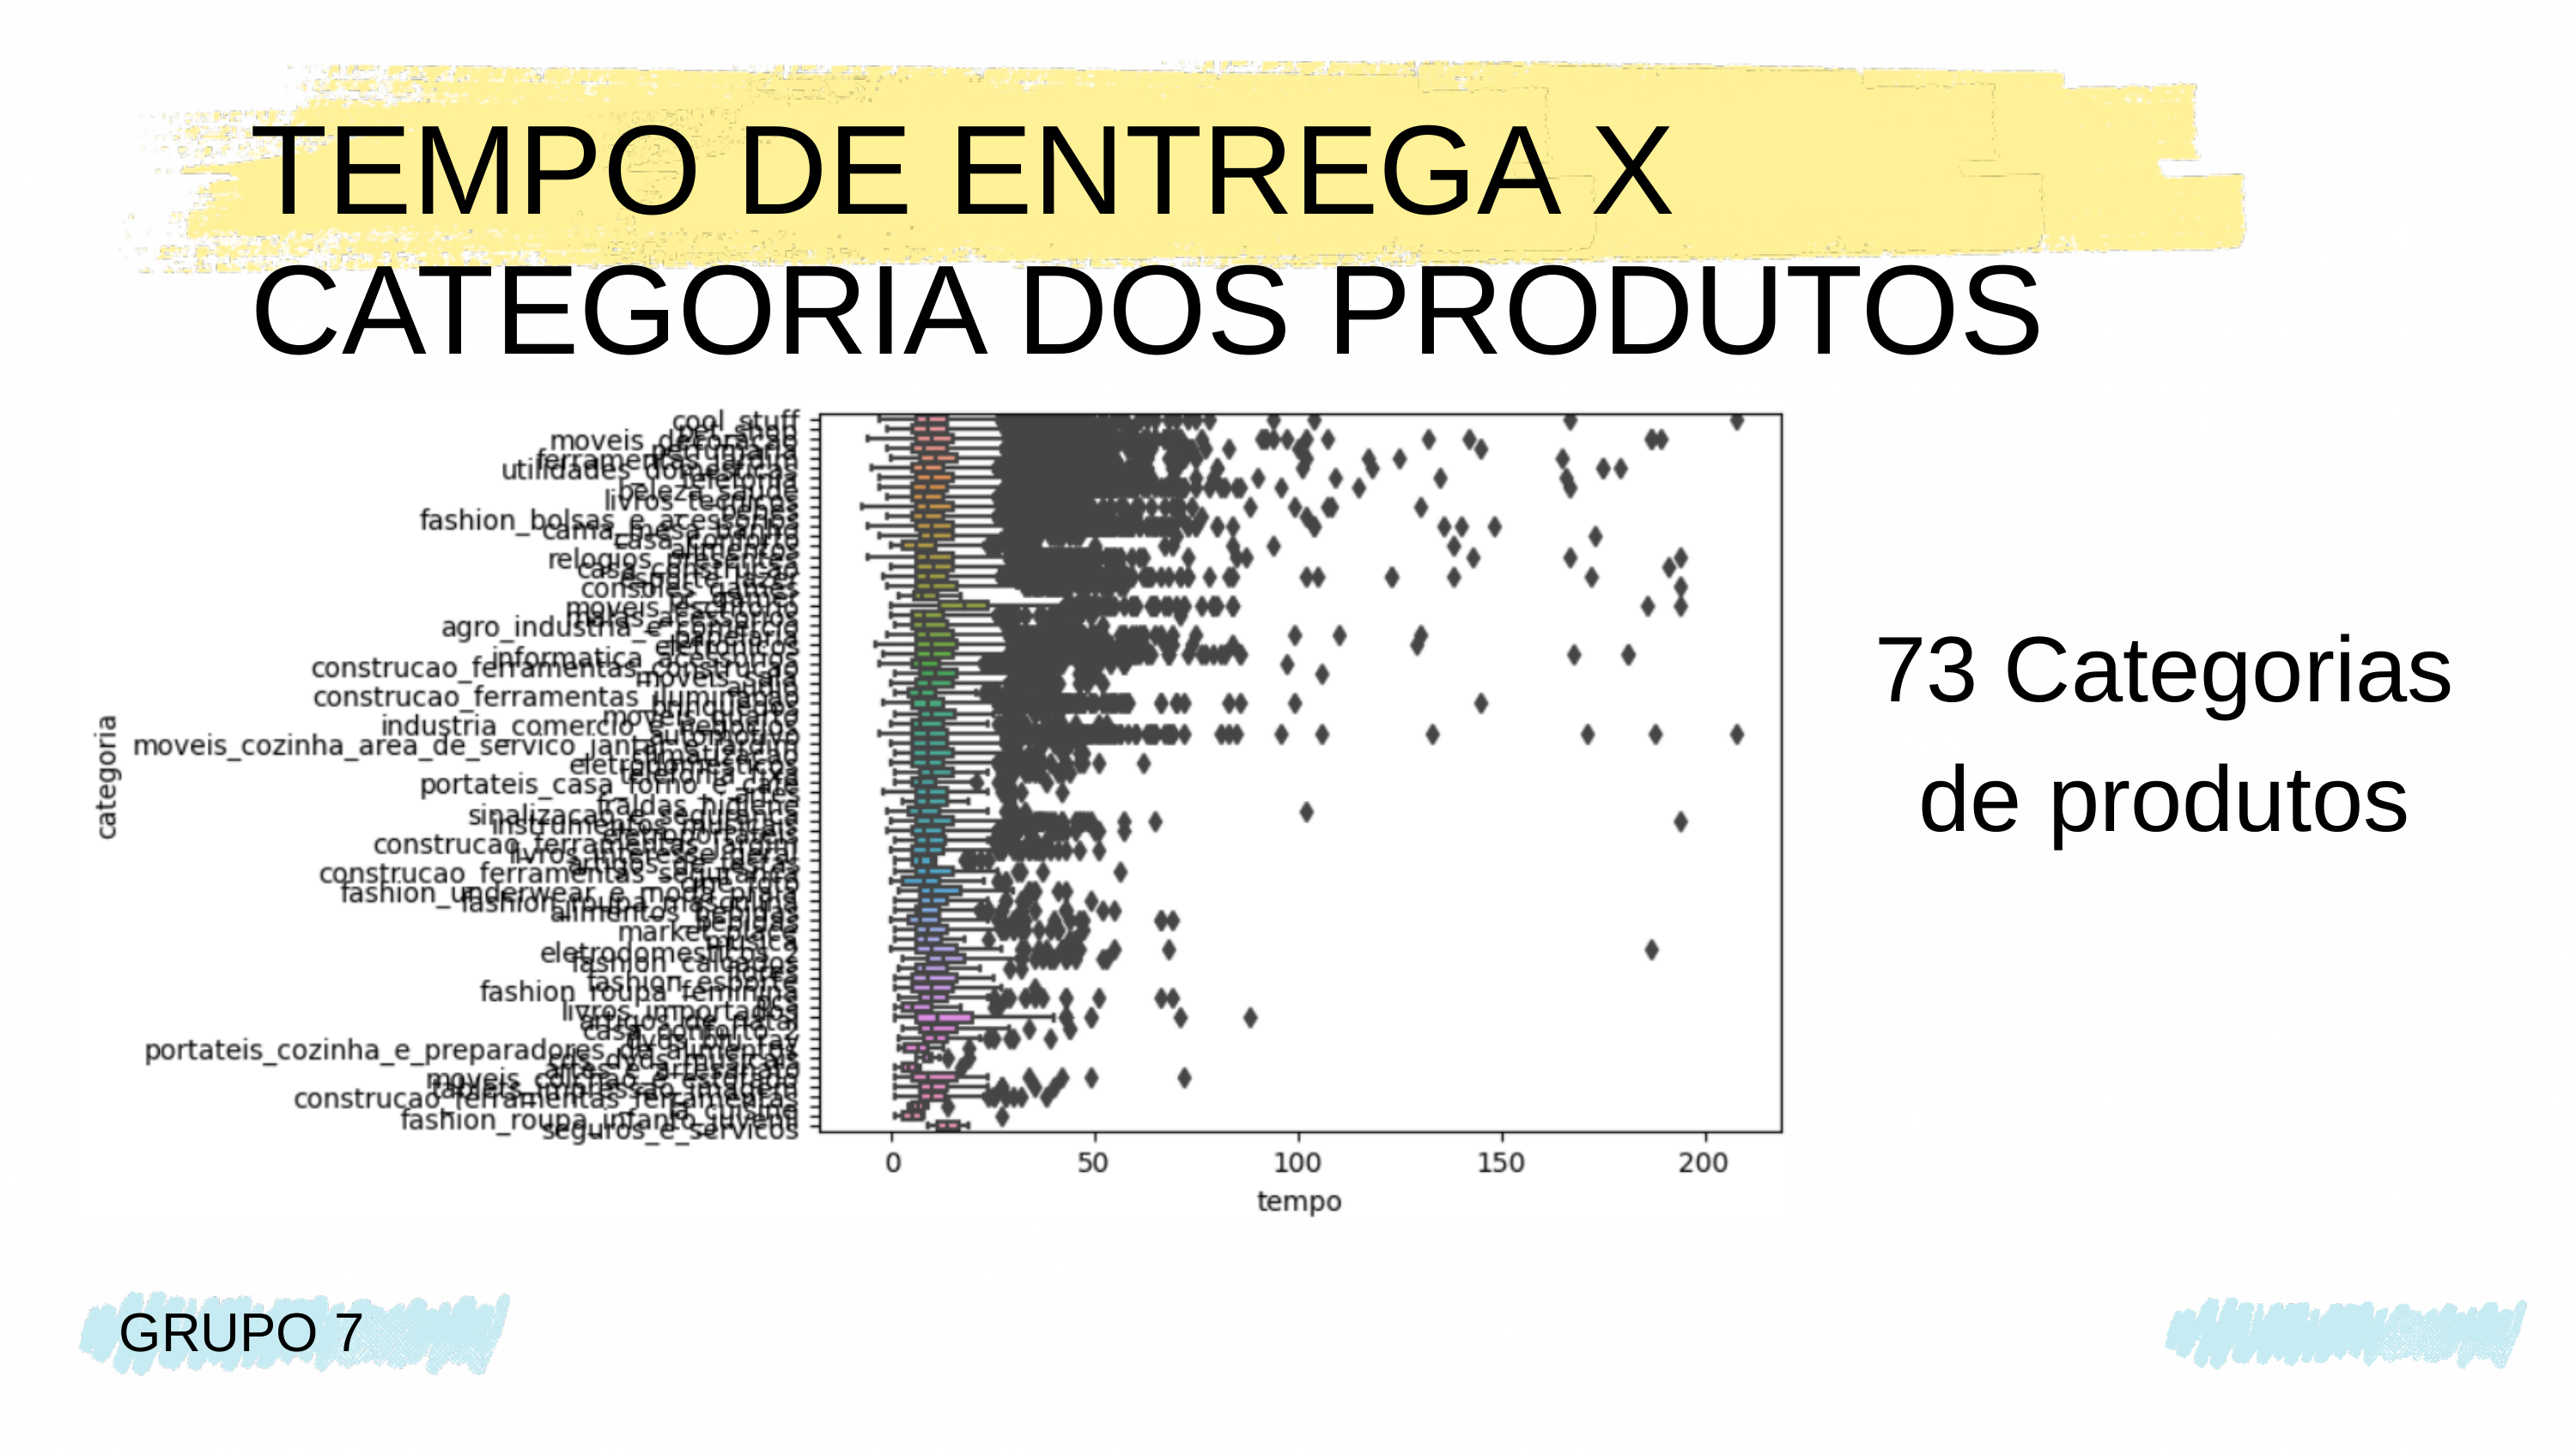

TEMPO DE ENTREGA X CATEGORIA DOS PRODUTOS

73 Categorias de produtos

GRUPO 7